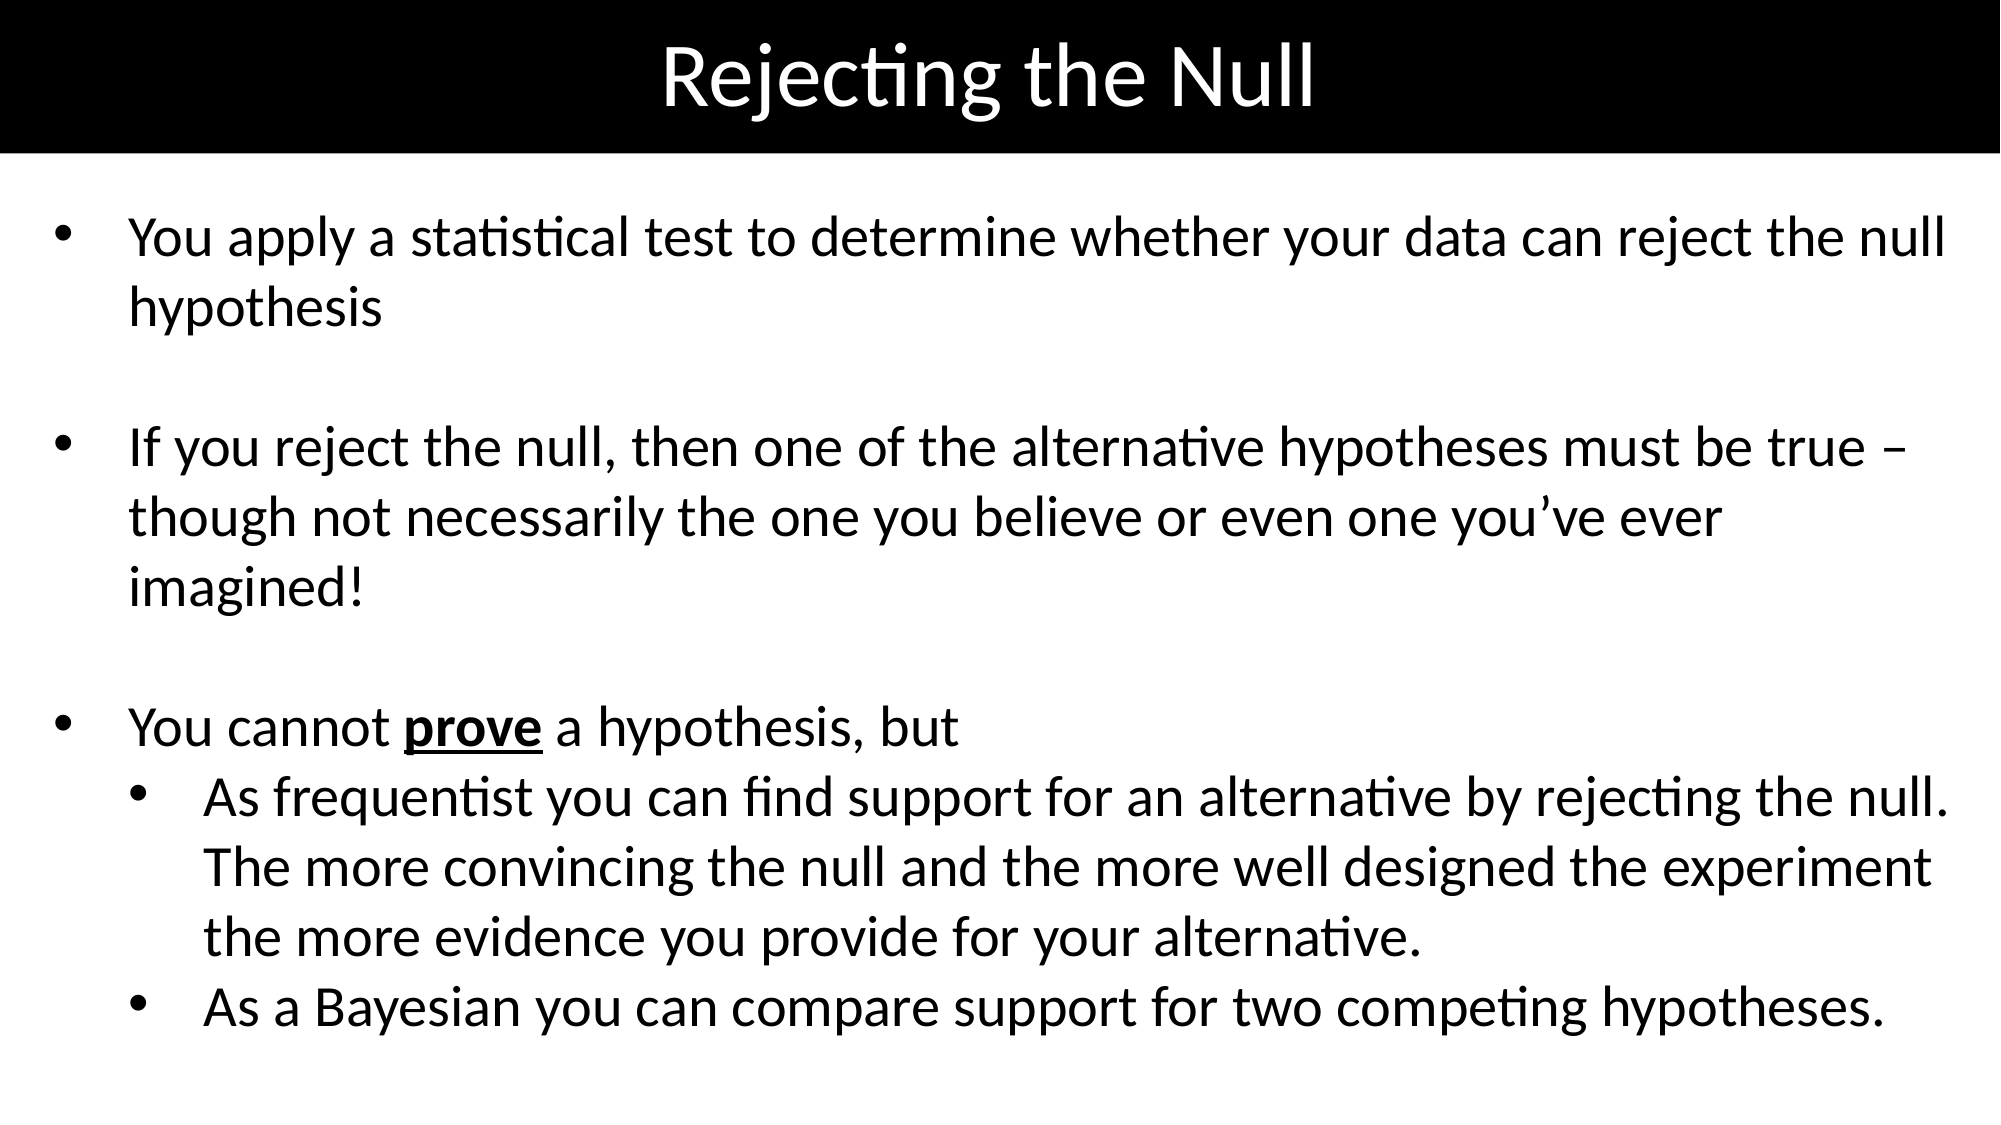

# Rejecting the Null
You apply a statistical test to determine whether your data can reject the null hypothesis

If you reject the null, then one of the alternative hypotheses must be true – though not necessarily the one you believe or even one you’ve ever imagined!

You cannot prove a hypothesis, but
As frequentist you can find support for an alternative by rejecting the null. The more convincing the null and the more well designed the experiment the more evidence you provide for your alternative.
As a Bayesian you can compare support for two competing hypotheses.